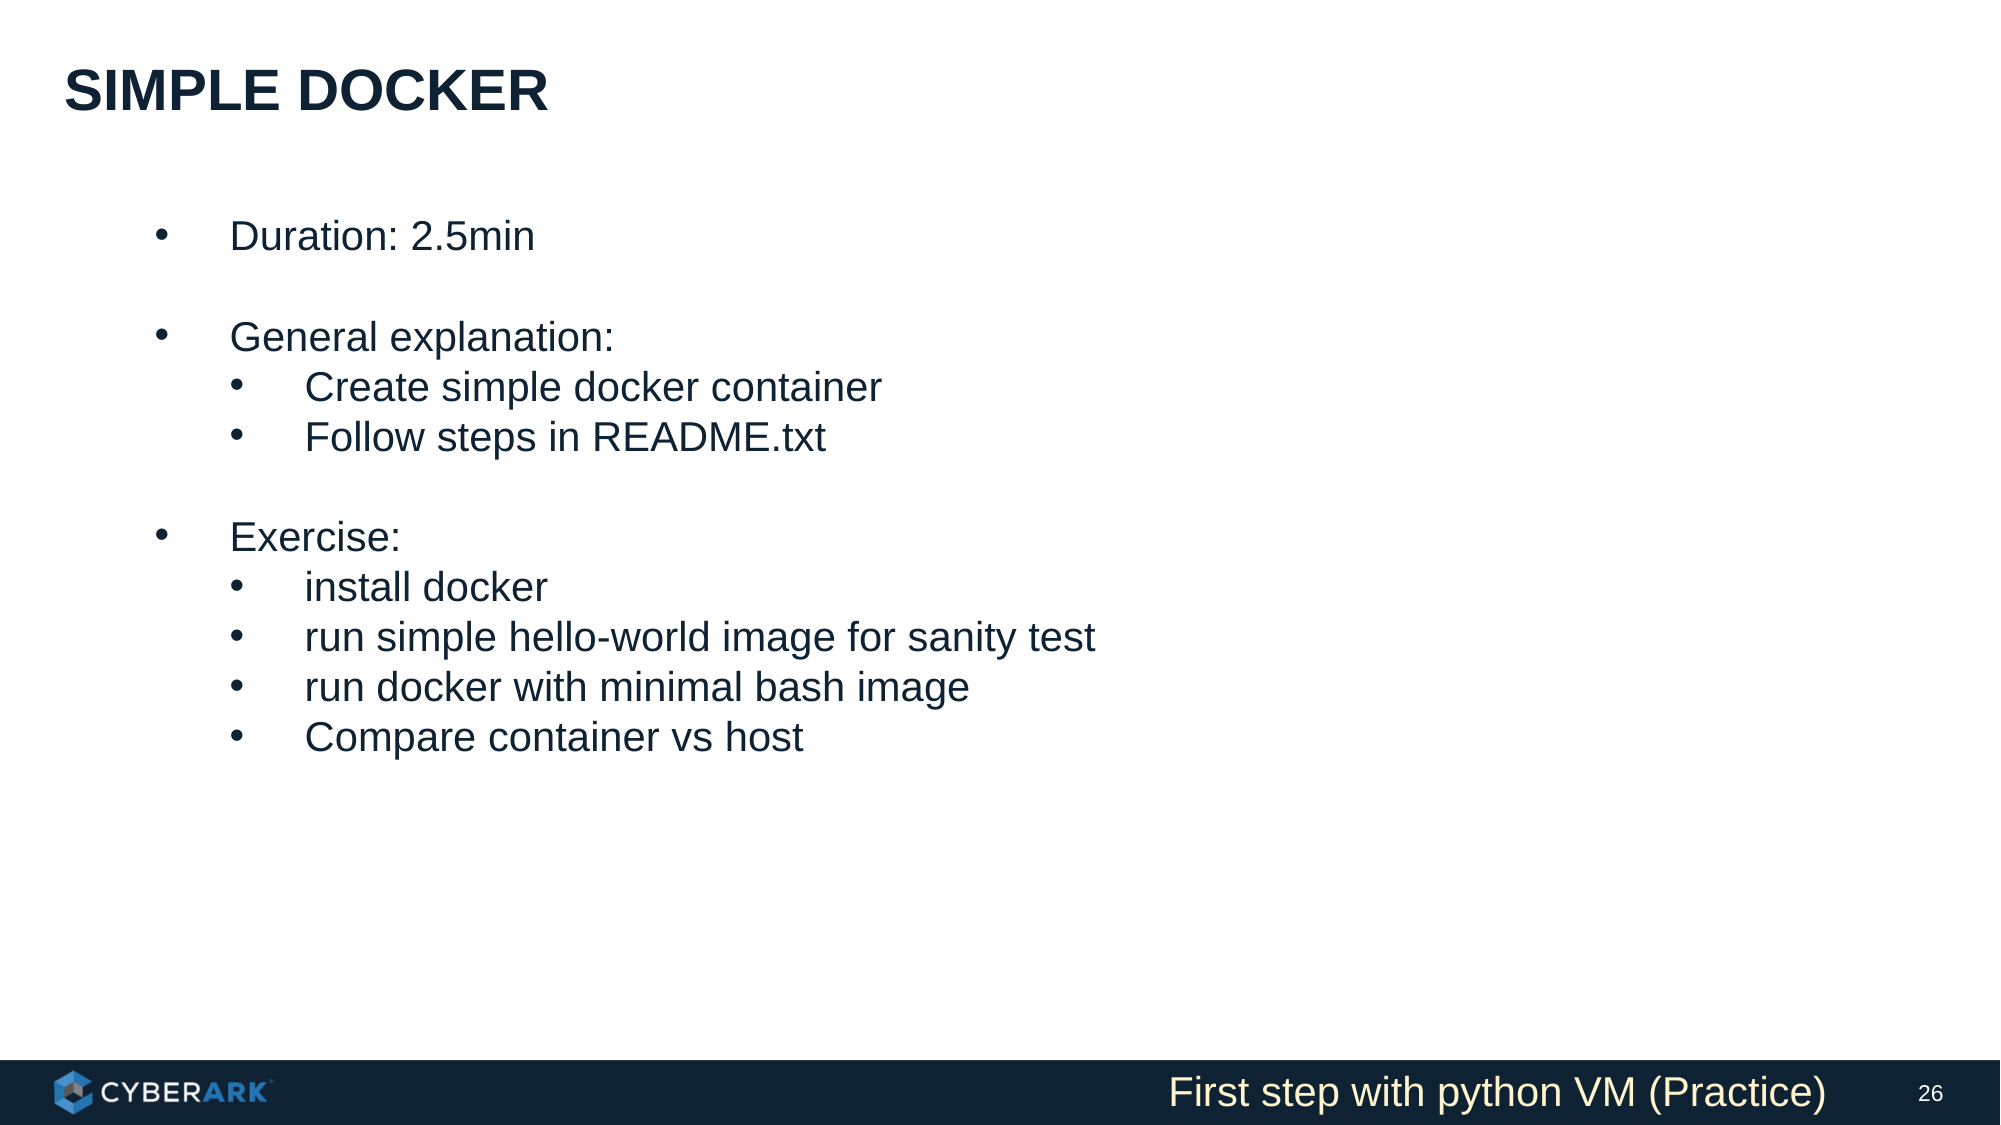

# Simple docker

Duration: 2.5min

General explanation:
Create simple docker container
Follow steps in README.txt

Exercise:
install docker
run simple hello-world image for sanity test
run docker with minimal bash image
Compare container vs host
First step with python VM (Practice)
26